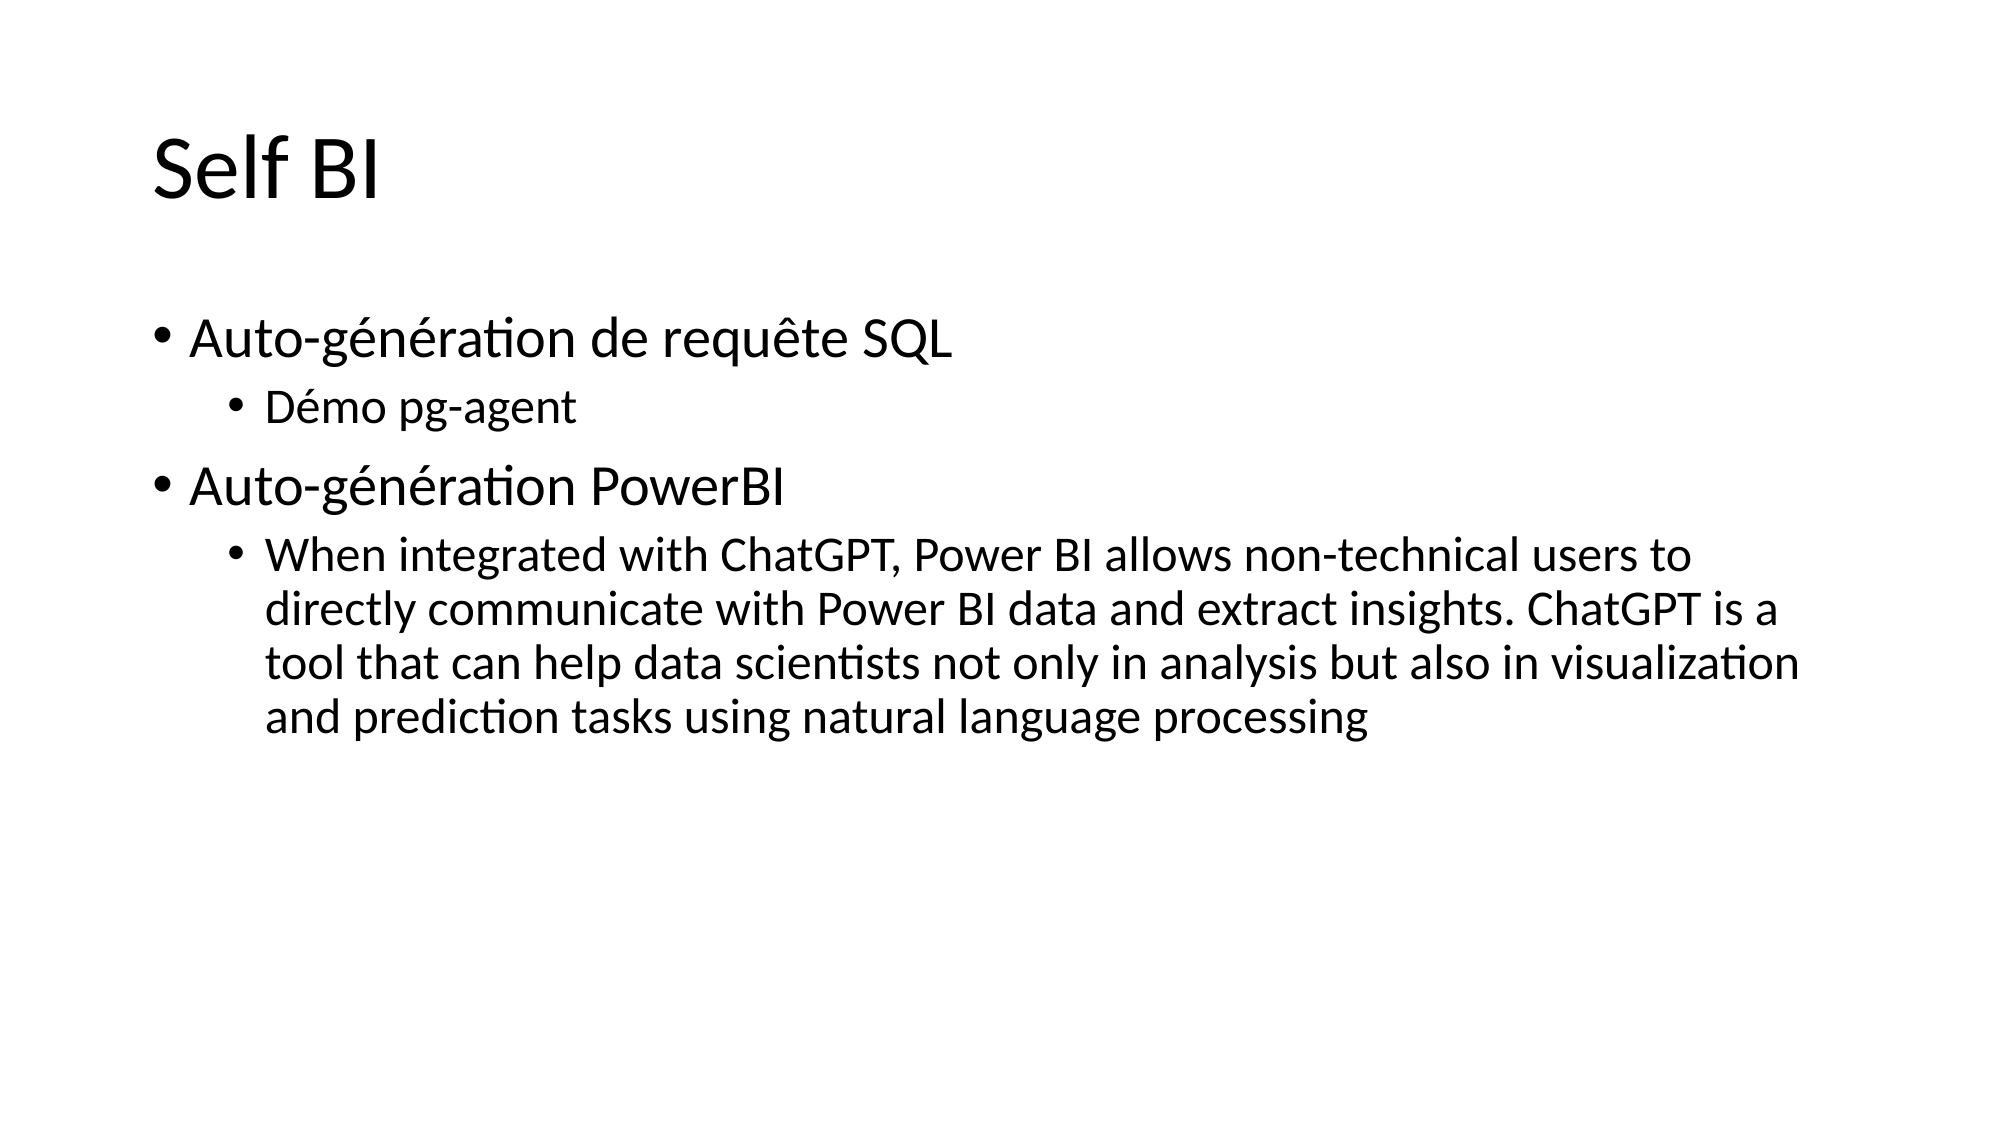

# Self BI
Auto-génération de requête SQL
Démo pg-agent
Auto-génération PowerBI
When integrated with ChatGPT, Power BI allows non-technical users to directly communicate with Power BI data and extract insights. ChatGPT is a tool that can help data scientists not only in analysis but also in visualization and prediction tasks using natural language processing